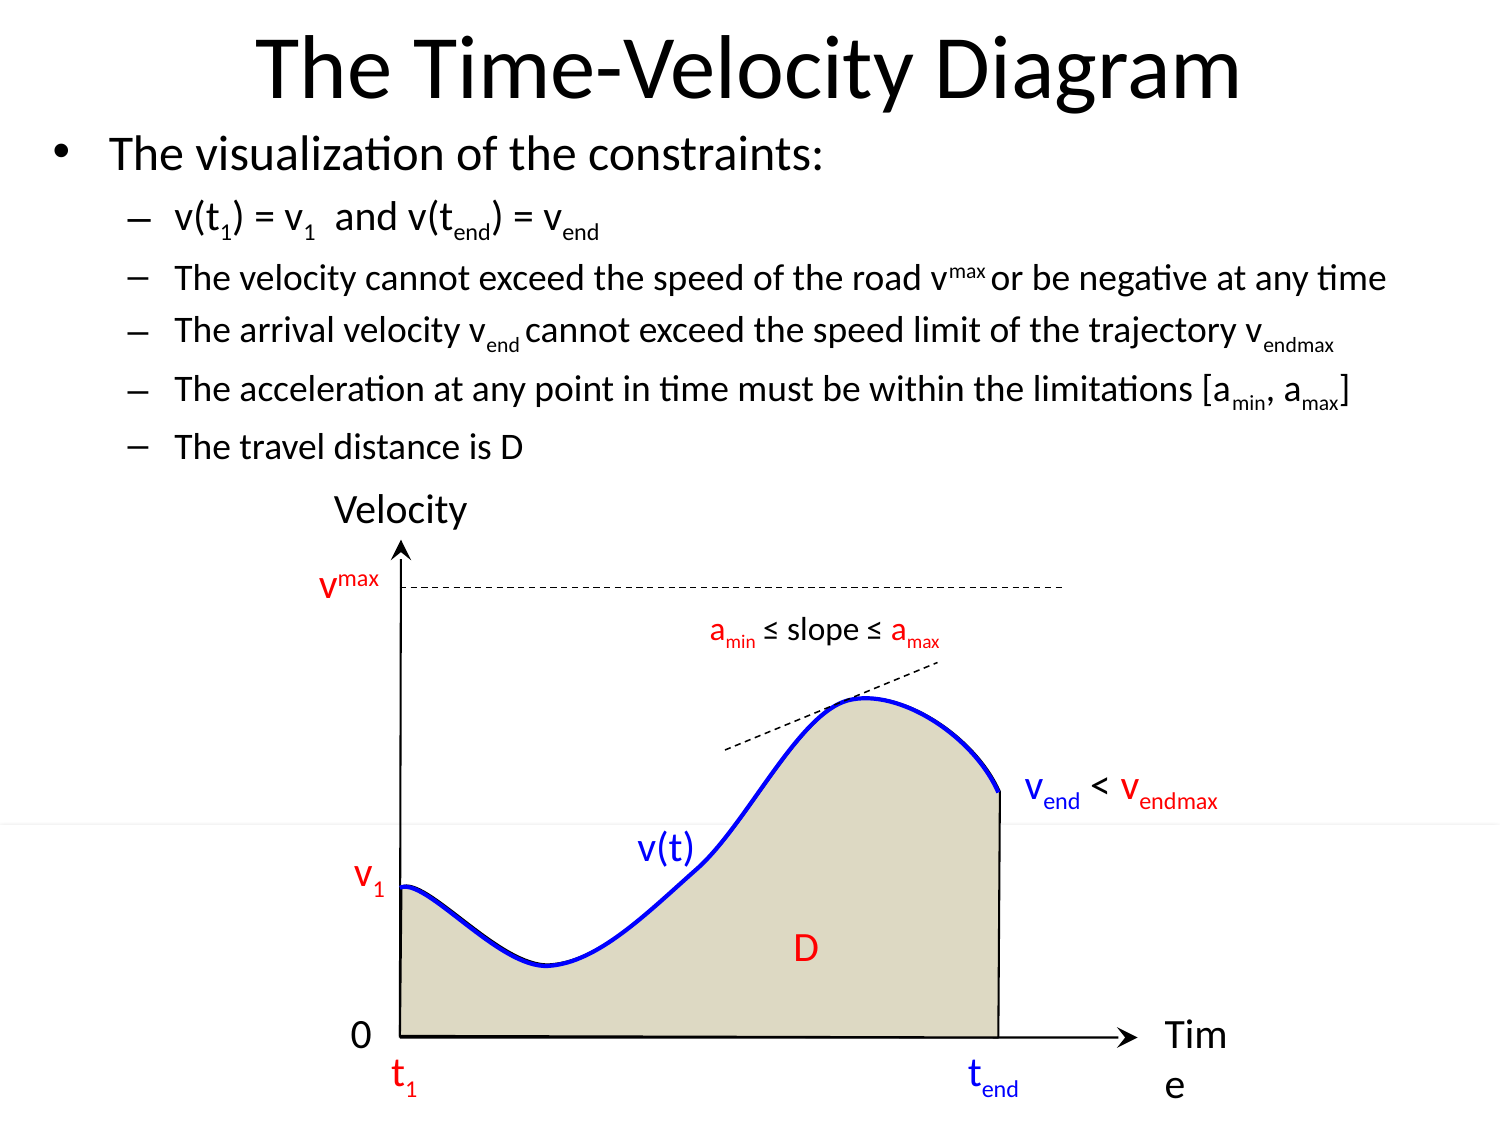

# The Time-Velocity Diagram
The visualization of the constraints:
v(t1) = v1  and v(tend) = vend
The velocity cannot exceed the speed of the road vmax or be negative at any time
The arrival velocity vend cannot exceed the speed limit of the trajectory vendmax
The acceleration at any point in time must be within the limitations [amin, amax]
The travel distance is D

Velocity
vmax
amin ≤ slope ≤ amax

vend < vendmax
v(t)

v1
D
0
Time
t1
tend